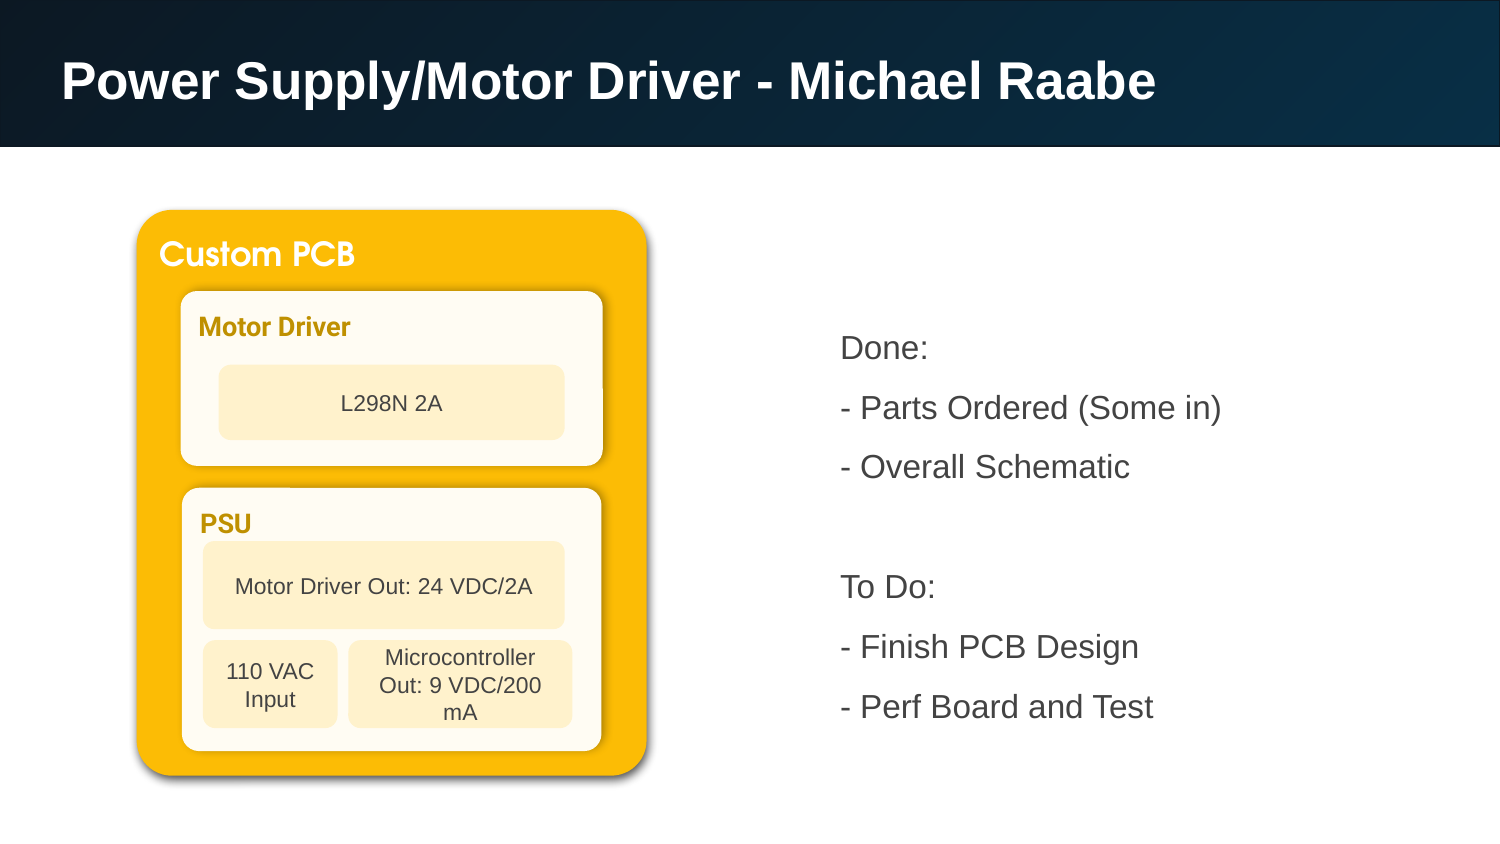

# Power Supply/Motor Driver - Michael Raabe
Custom PCB

Motor Driver
Done:
- Parts Ordered (Some in)
- Overall Schematic

To Do:
- Finish PCB Design
- Perf Board and Test
L298N 2A
PSU
Motor Driver Out: 24 VDC/2A
110 VAC
Input
Microcontroller
Out: 9 VDC/200 mA